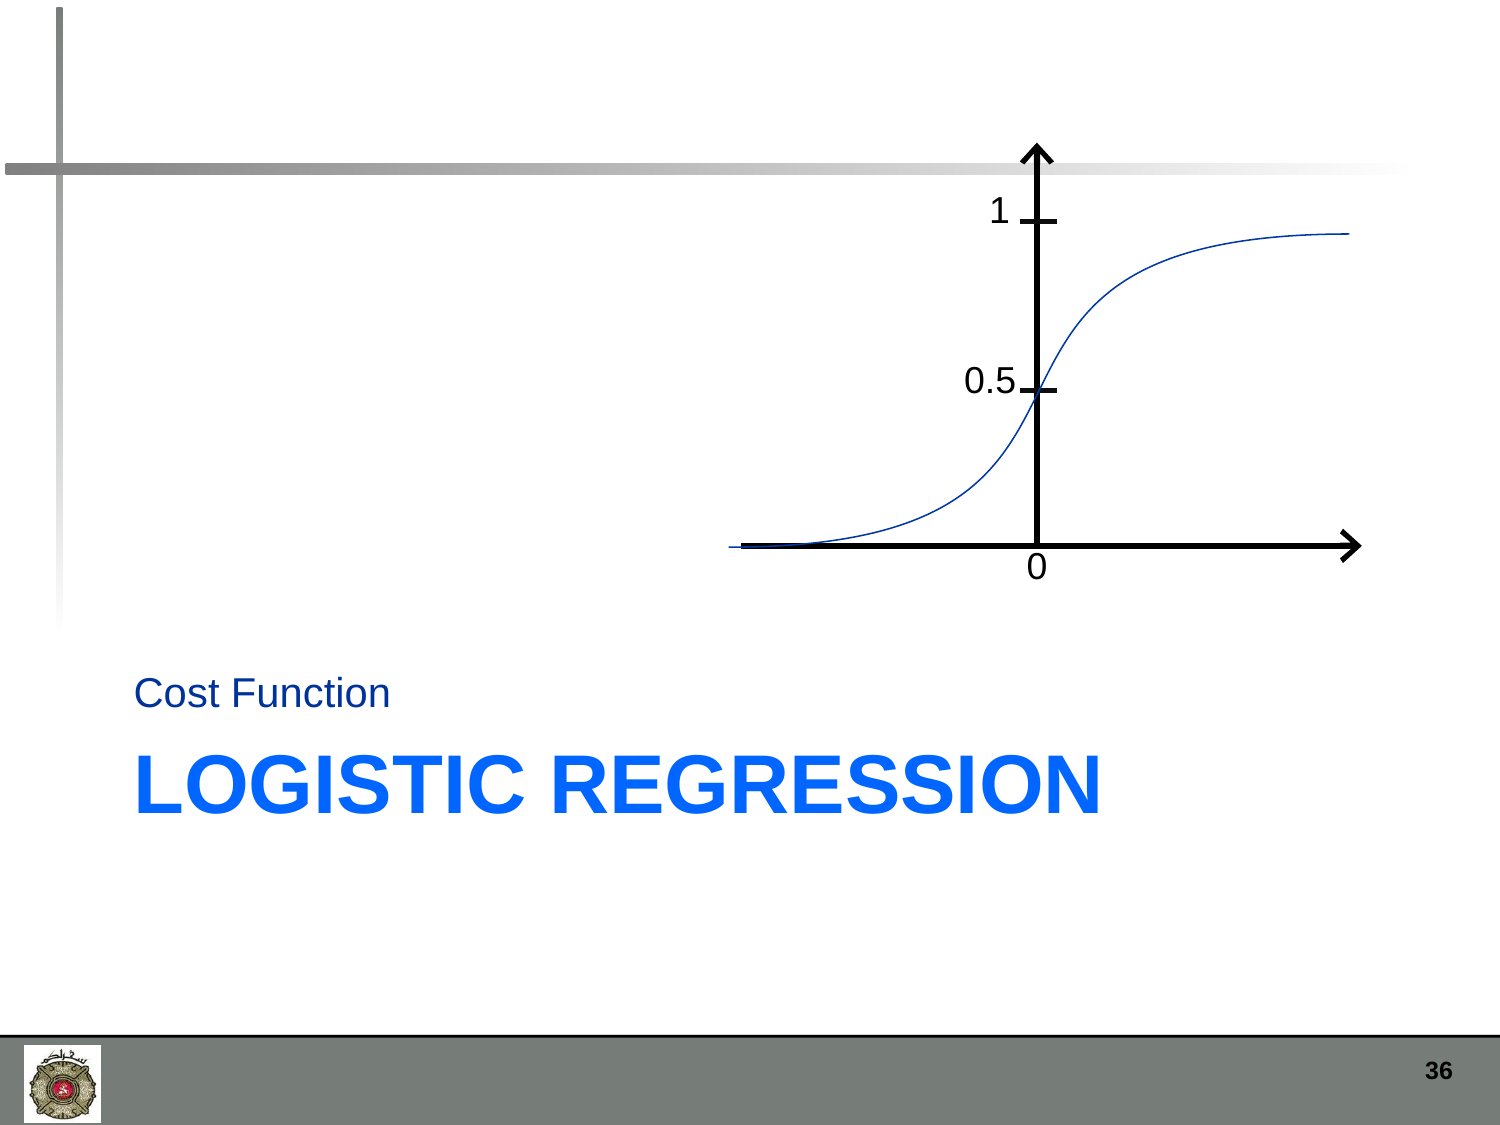

1
0.5
0
Cost Function
# Logistic regression